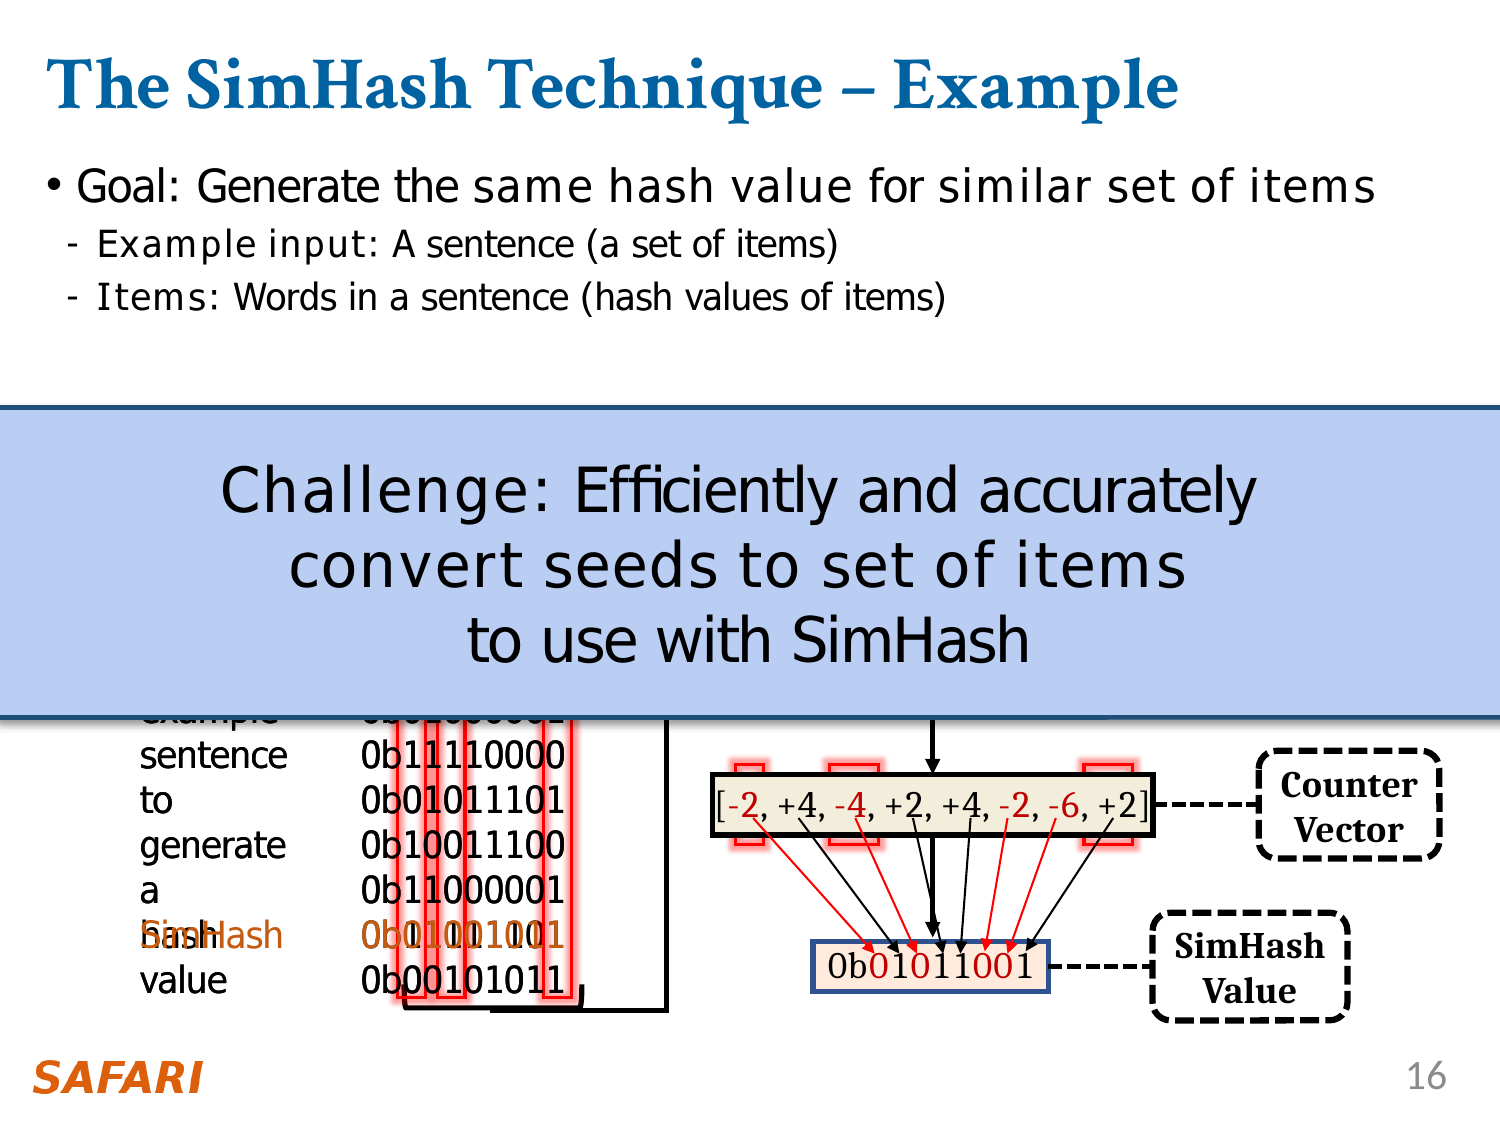

# The SimHash Technique – Example
Goal: Generate the same hash value for similar set of items
Example input: A sentence (a set of items)
Items: Words in a sentence (hash values of items)

Count the net difference between 0s and 1s at each position
Challenge: Efficiently and accurately
convert seeds to set of items
to use with SimHash
This is an example sentence to generate a hash value
Words
This
is
an
example
sentence
to
generate
a
hash
value
Words
This
is
an
example
sentence
to
generate
a
SimHash
value
Hash Values
0b01111000
0b11011101
0b00011100
0b01000001
0b11110000
0b01011101
0b10011100
0b11000001
0b11111101
0b00101011
Hash Values
0b01111000
0b11011101
0b00011100
0b01000001
0b11110000
0b01011101
0b10011100
0b11000001
0b01001011
0b00101011
Bitwise Sum
(Net difference
between 0s and 1s)

Counter Vector

[0, +4, -2, +4, +4, 0, -8, +2]
[-2, +4, -4, +2, +4, -2, -6, +2]

SimHash Value
0b01011001